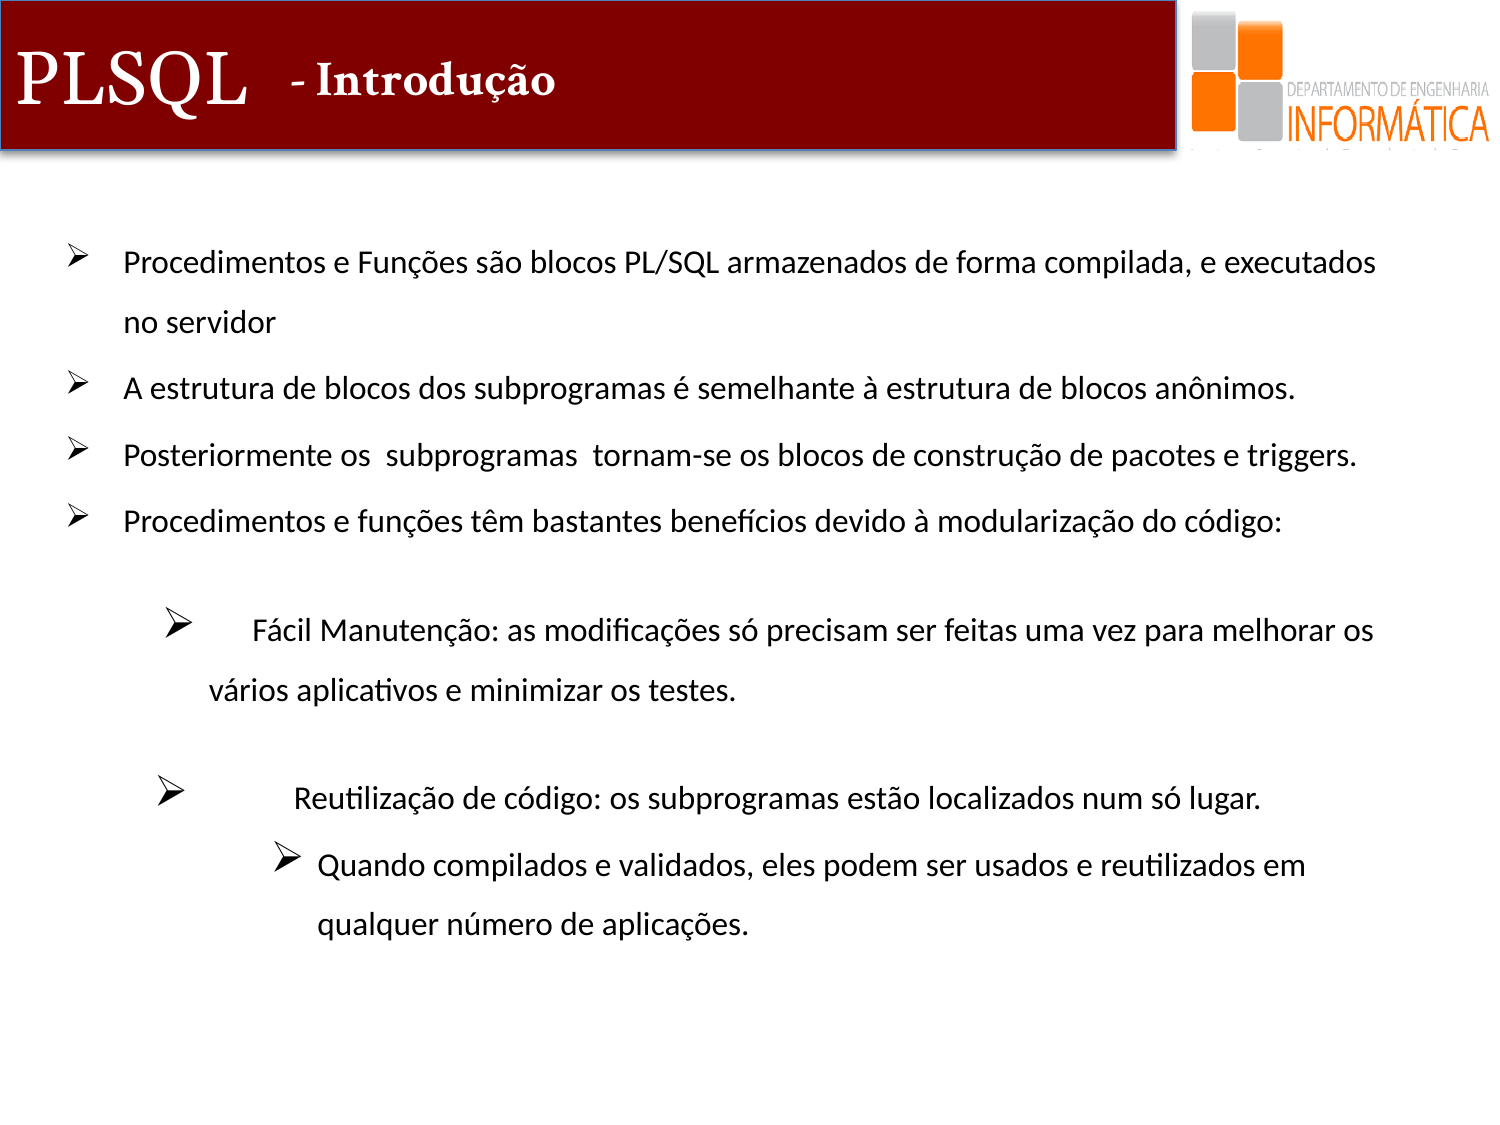

- Introdução
Procedimentos e Funções são blocos PL/SQL armazenados de forma compilada, e executados no servidor
A estrutura de blocos dos subprogramas é semelhante à estrutura de blocos anônimos.
Posteriormente os  subprogramas  tornam-se os blocos de construção de pacotes e triggers.
Procedimentos e funções têm bastantes benefícios devido à modularização do código:

	Fácil Manutenção: as modificações só precisam ser feitas uma vez para melhorar os vários aplicativos e minimizar os testes.

	Reutilização de código: os subprogramas estão localizados num só lugar.
Quando compilados e validados, eles podem ser usados e reutilizados em qualquer número de aplicações.